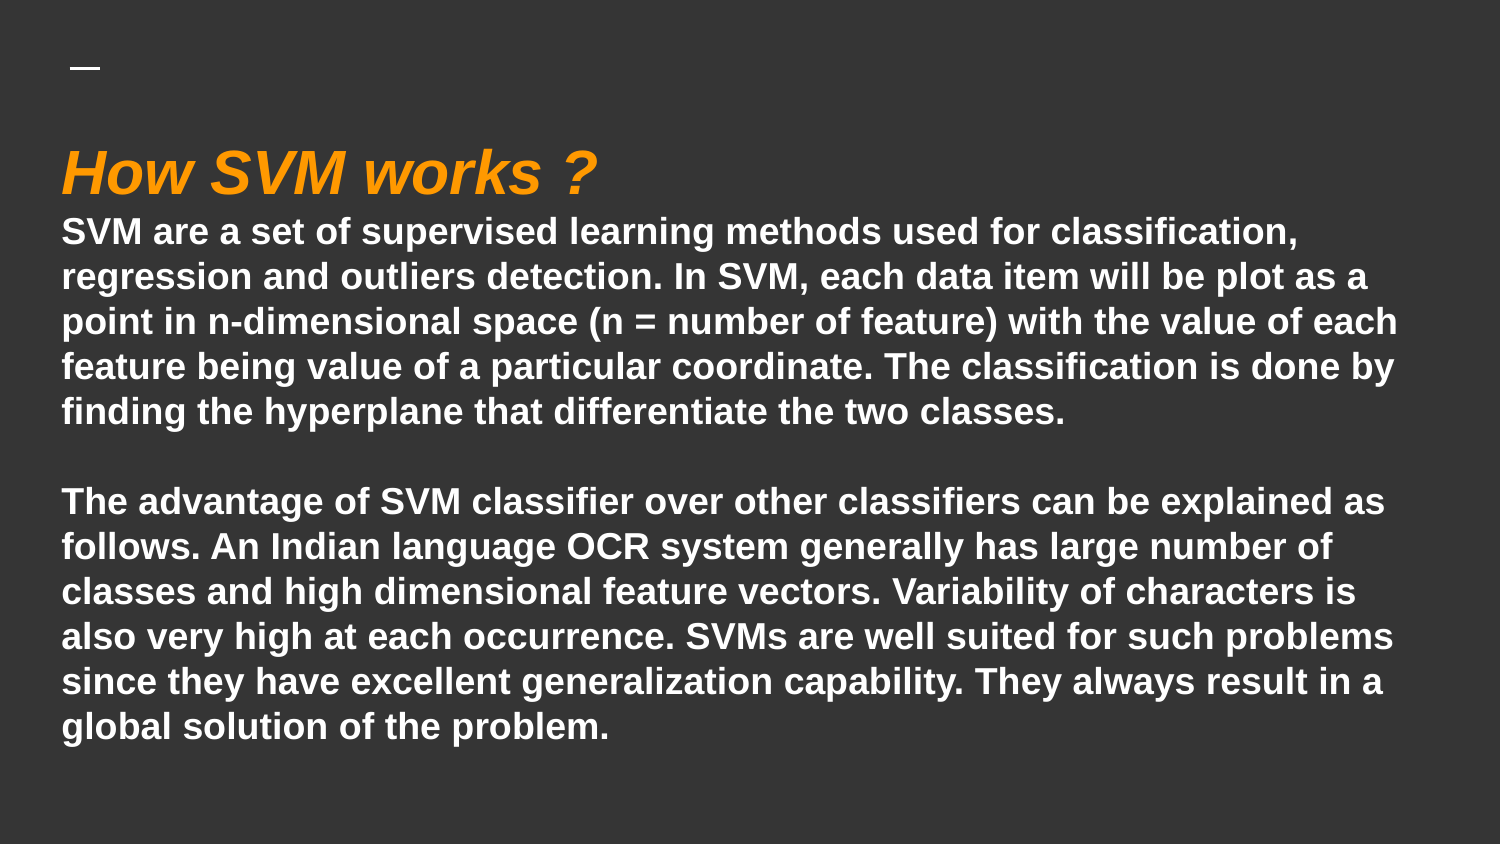

# How SVM works ?
SVM are a set of supervised learning methods used for classification, regression and outliers detection. In SVM, each data item will be plot as a point in n-dimensional space (n = number of feature) with the value of each feature being value of a particular coordinate. The classification is done by finding the hyperplane that differentiate the two classes.

The advantage of SVM classifier over other classifiers can be explained as follows. An Indian language OCR system generally has large number of classes and high dimensional feature vectors. Variability of characters is also very high at each occurrence. SVMs are well suited for such problems since they have excellent generalization capability. They always result in a global solution of the problem.